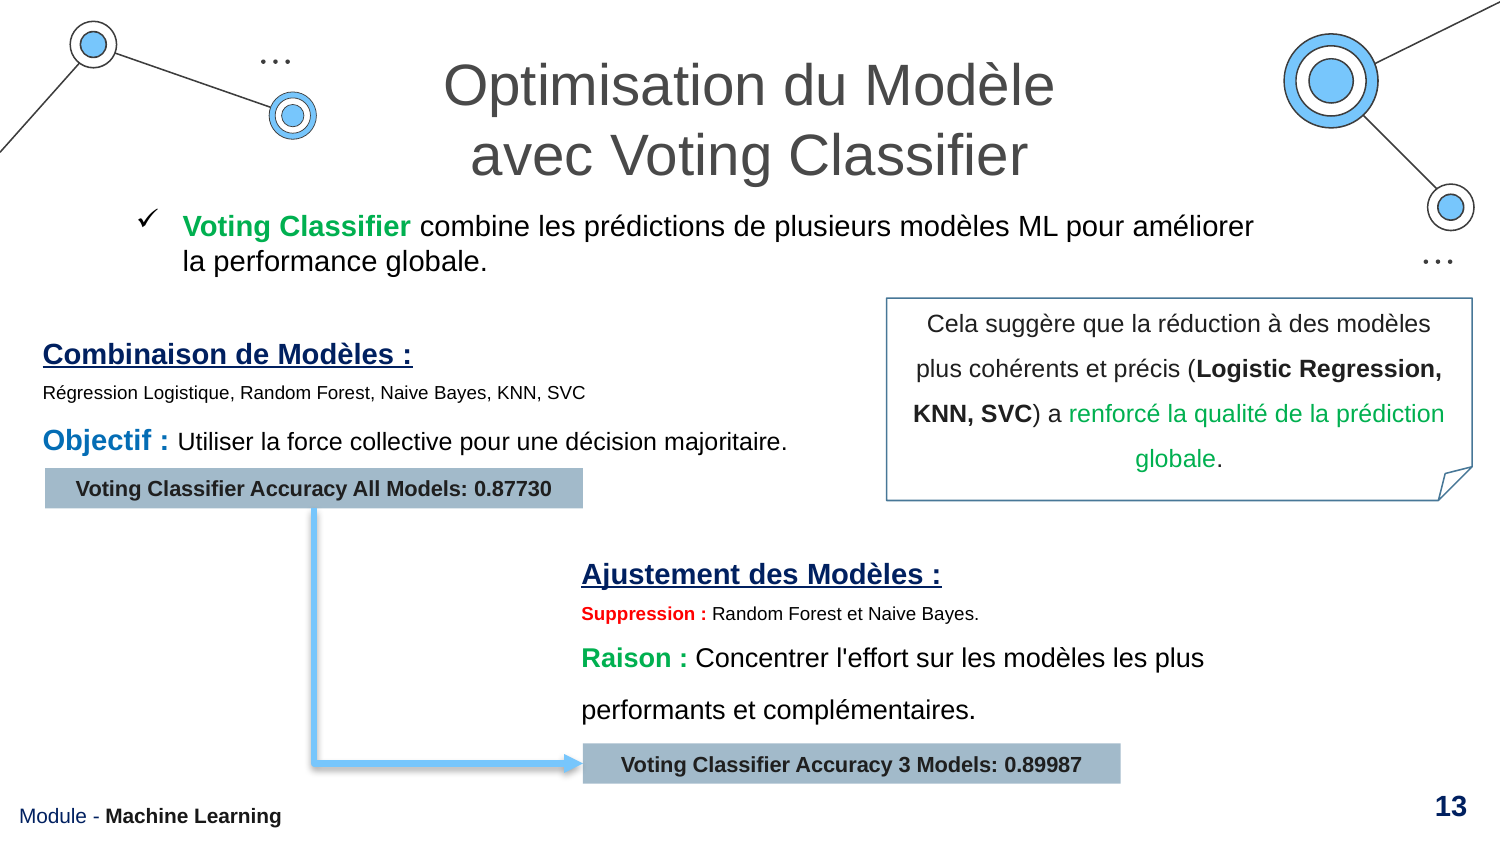

# Optimisation du Modèle avec Voting Classifier
Voting Classifier combine les prédictions de plusieurs modèles ML pour améliorer la performance globale.
Cela suggère que la réduction à des modèles plus cohérents et précis (Logistic Regression, KNN, SVC) a renforcé la qualité de la prédiction globale.
Combinaison de Modèles :
Régression Logistique, Random Forest, Naive Bayes, KNN, SVC
Objectif : Utiliser la force collective pour une décision majoritaire.
Voting Classifier Accuracy All Models: 0.87730
Ajustement des Modèles :
Suppression : Random Forest et Naive Bayes.
Raison : Concentrer l'effort sur les modèles les plus performants et complémentaires.
Voting Classifier Accuracy 3 Models: 0.89987
13
Module - Machine Learning